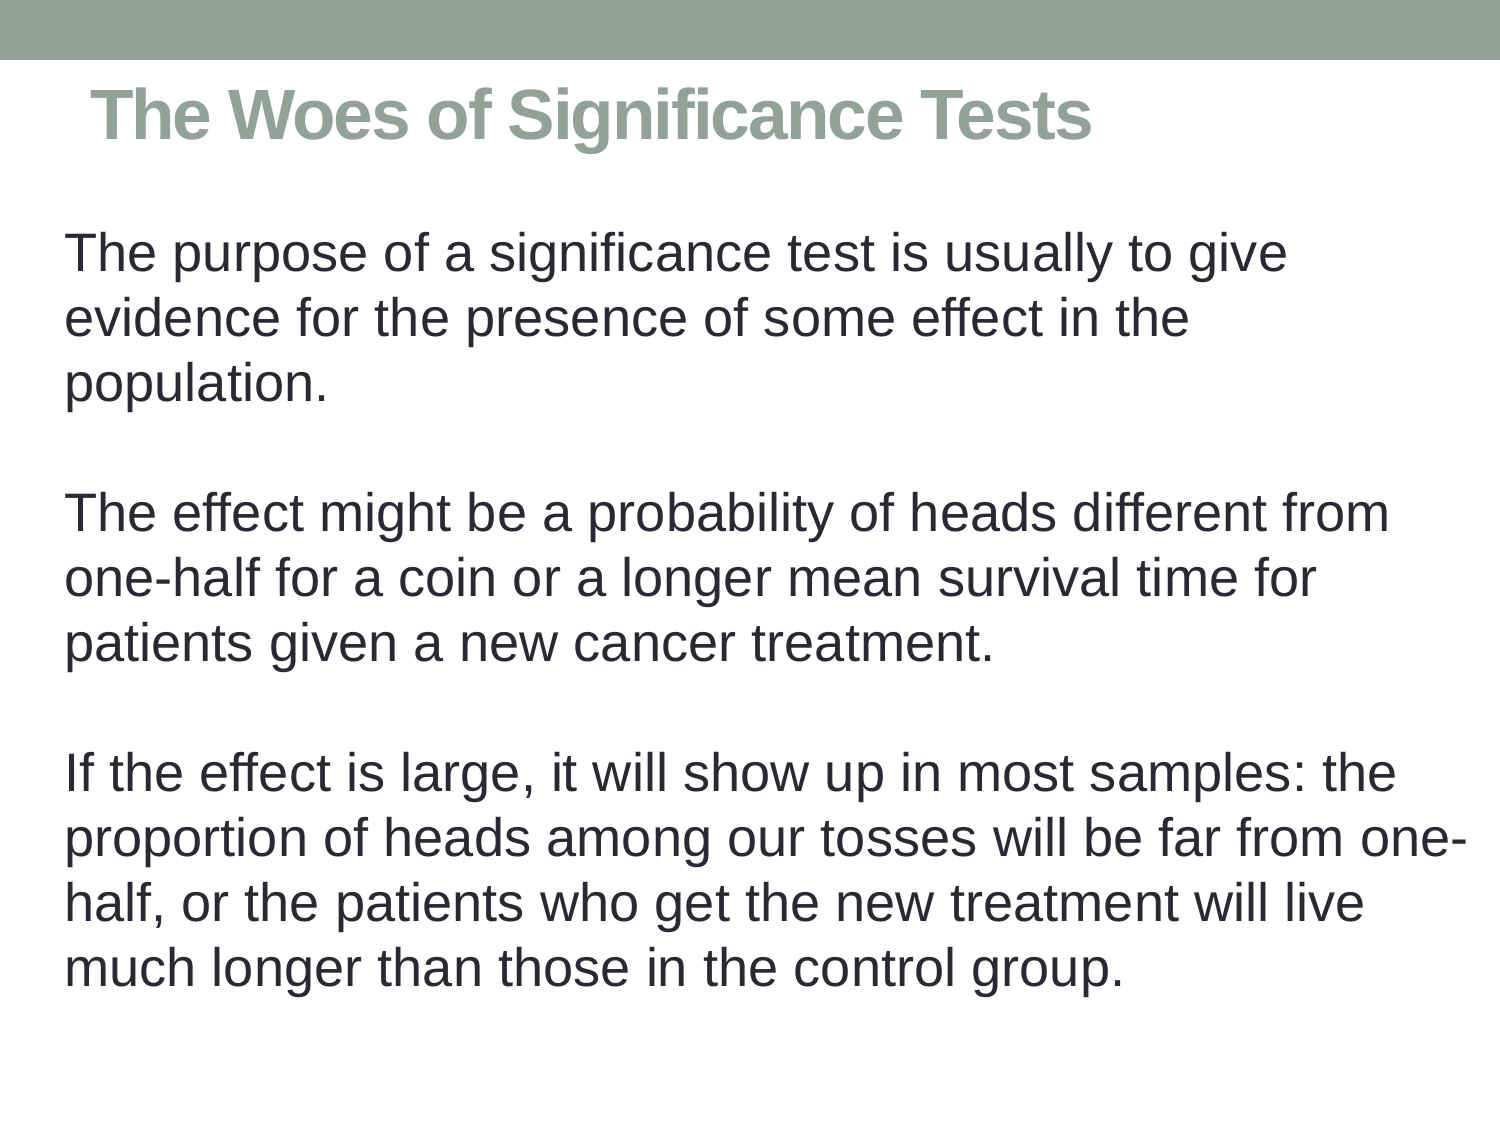

# The Woes of Significance Tests
The purpose of a significance test is usually to give evidence for the presence of some effect in the population.

The effect might be a probability of heads different from one-half for a coin or a longer mean survival time for patients given a new cancer treatment.

If the effect is large, it will show up in most samples: the proportion of heads among our tosses will be far from one-half, or the patients who get the new treatment will live much longer than those in the control group.